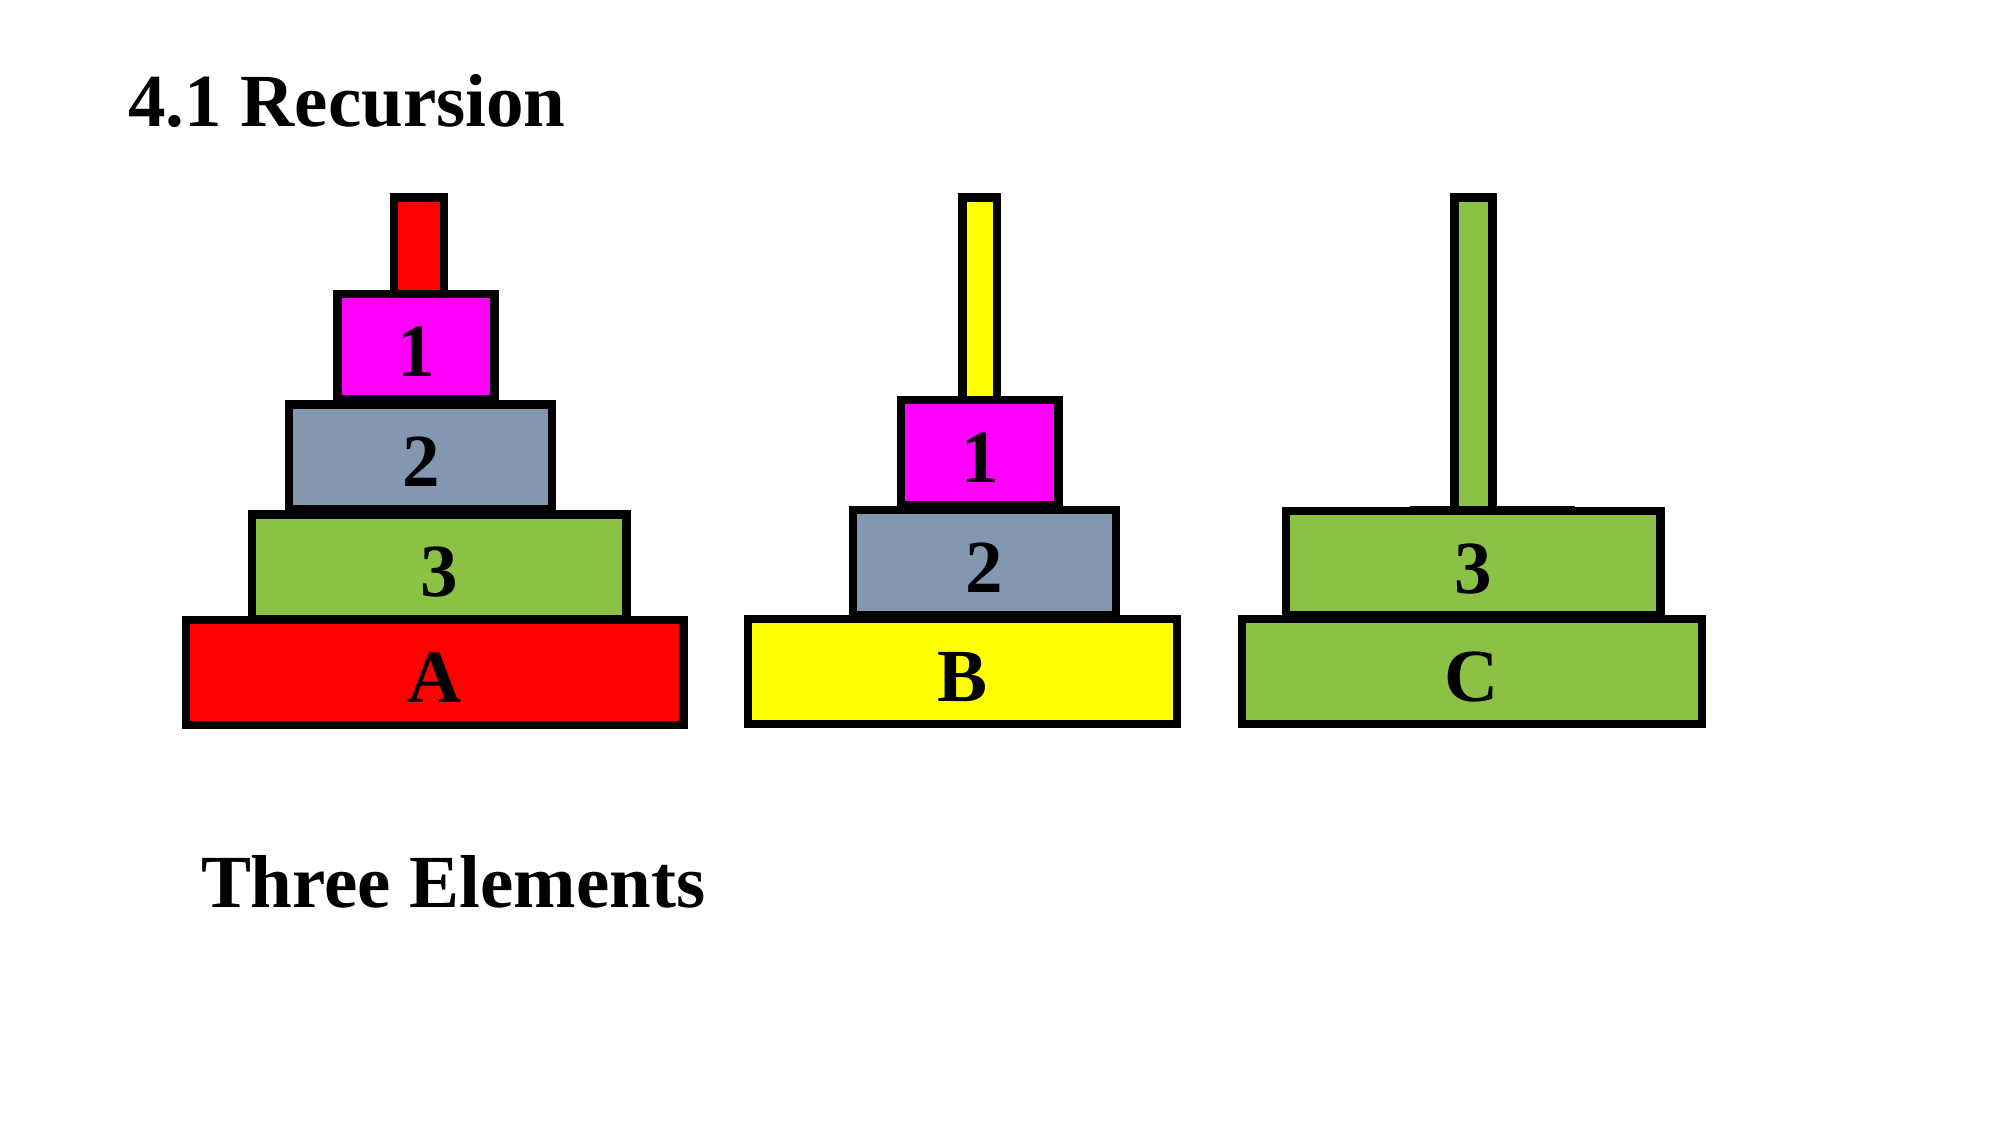

4.1 Recursion

1
1
2

2
1
3
3
C
B
A
Three Elements